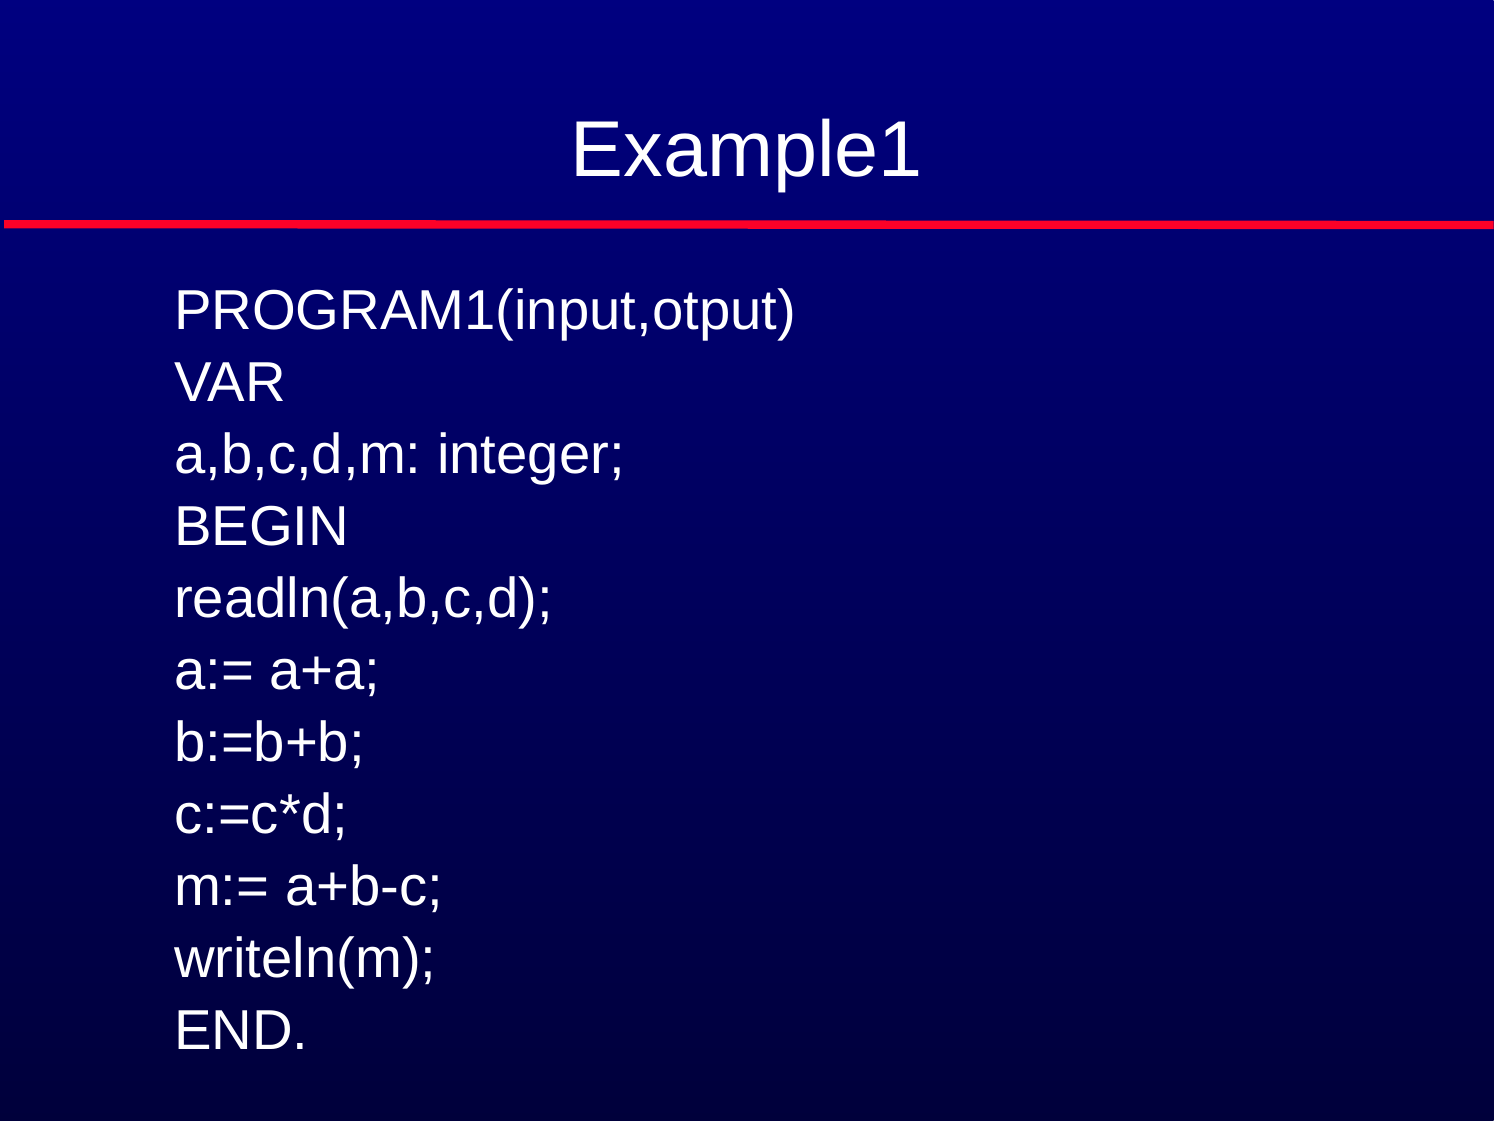

# Example1
PROGRAM1(input,otput)
VAR
a,b,c,d,m: integer;
BEGIN
readln(a,b,c,d);
a:= a+a;
b:=b+b;
c:=c*d;
m:= a+b-c;
writeln(m);
END.